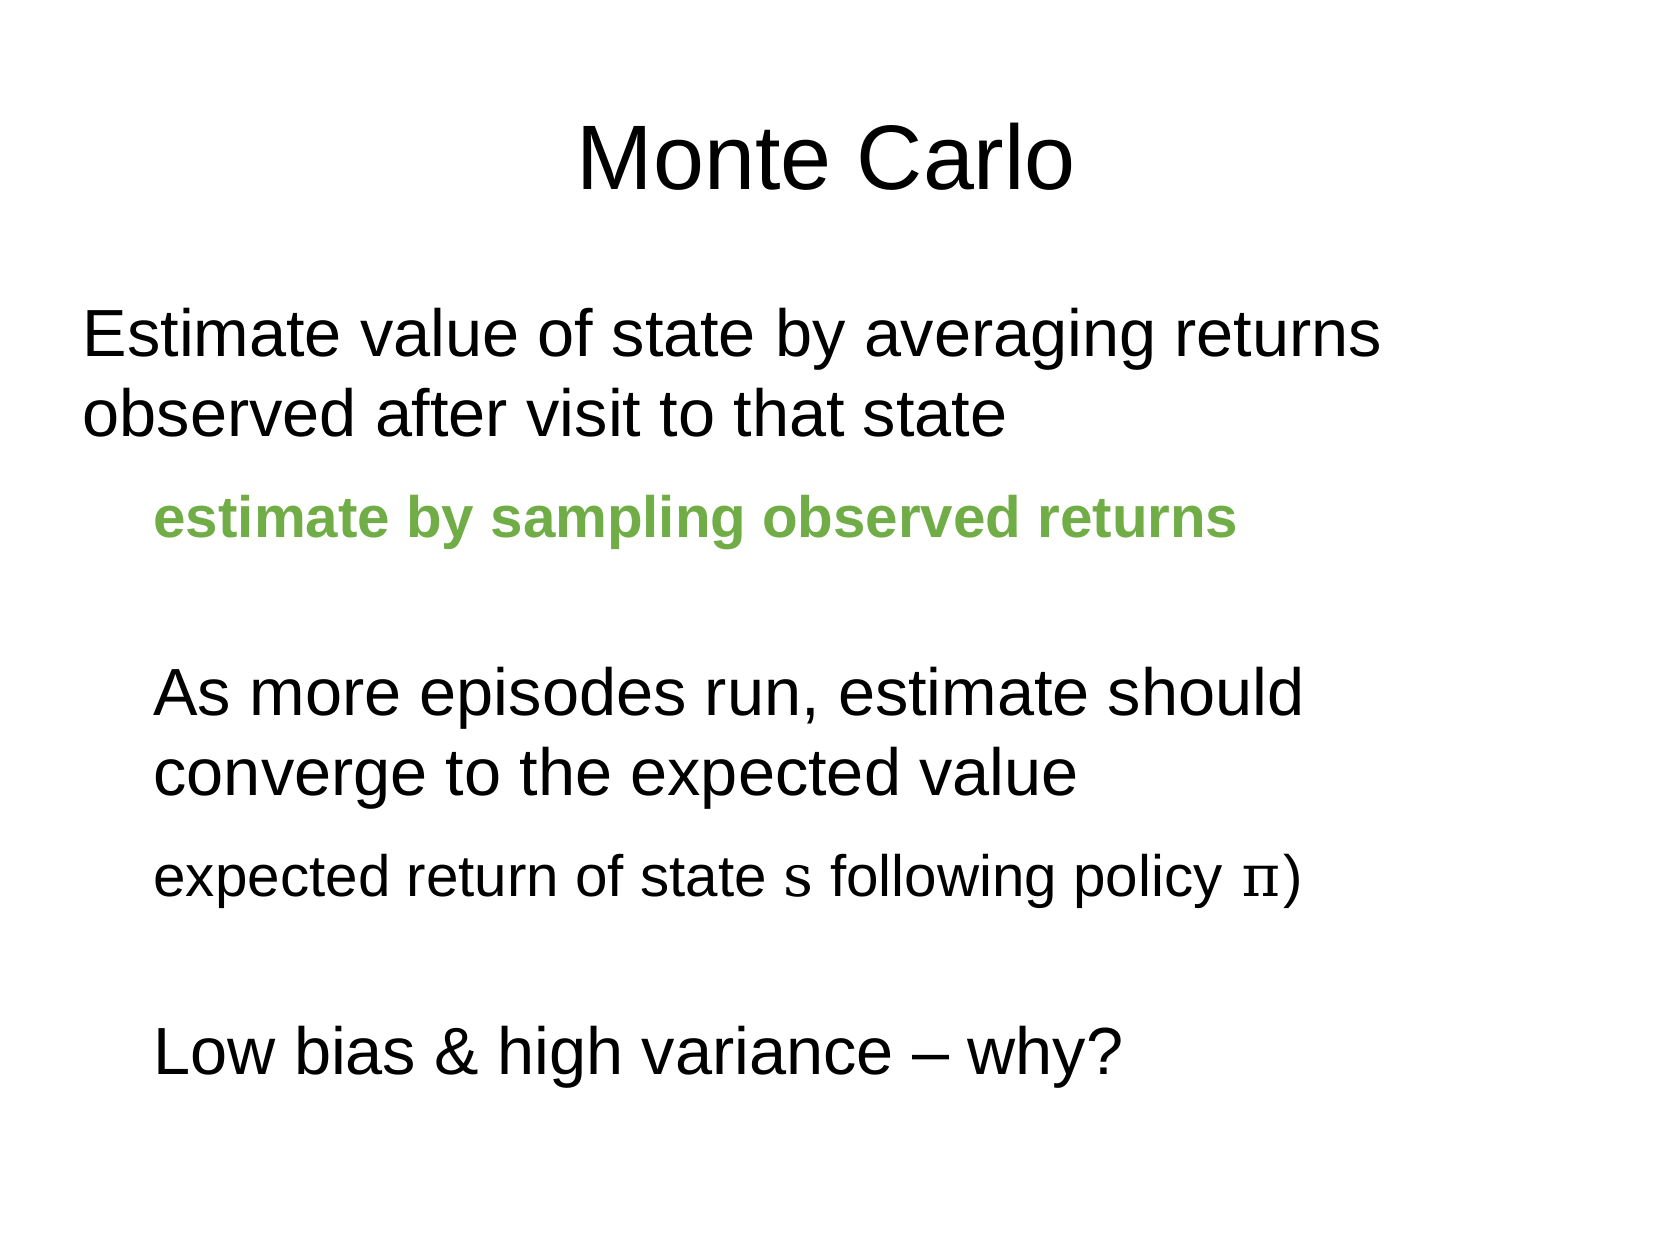

Monte Carlo
Estimate value of state by averaging returns observed after visit to that state
estimate by sampling observed returns
As more episodes run, estimate should converge to the expected value
expected return of state s following policy π)
Low bias & high variance – why?